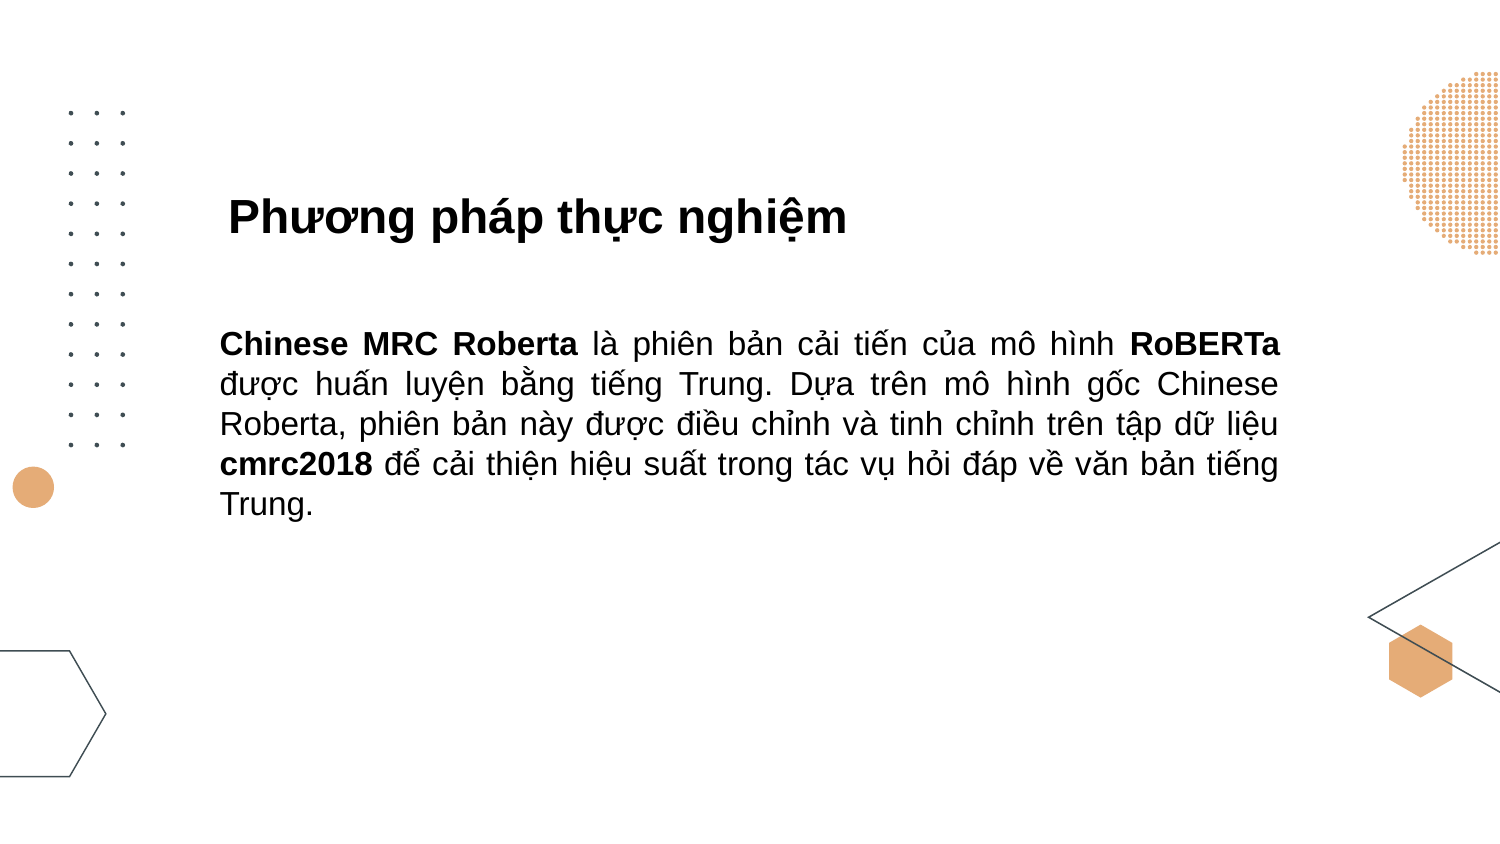

# Phương pháp thực nghiệm
Chinese MRC Roberta là phiên bản cải tiến của mô hình RoBERTa được huấn luyện bằng tiếng Trung. Dựa trên mô hình gốc Chinese Roberta, phiên bản này được điều chỉnh và tinh chỉnh trên tập dữ liệu cmrc2018 để cải thiện hiệu suất trong tác vụ hỏi đáp về văn bản tiếng Trung.